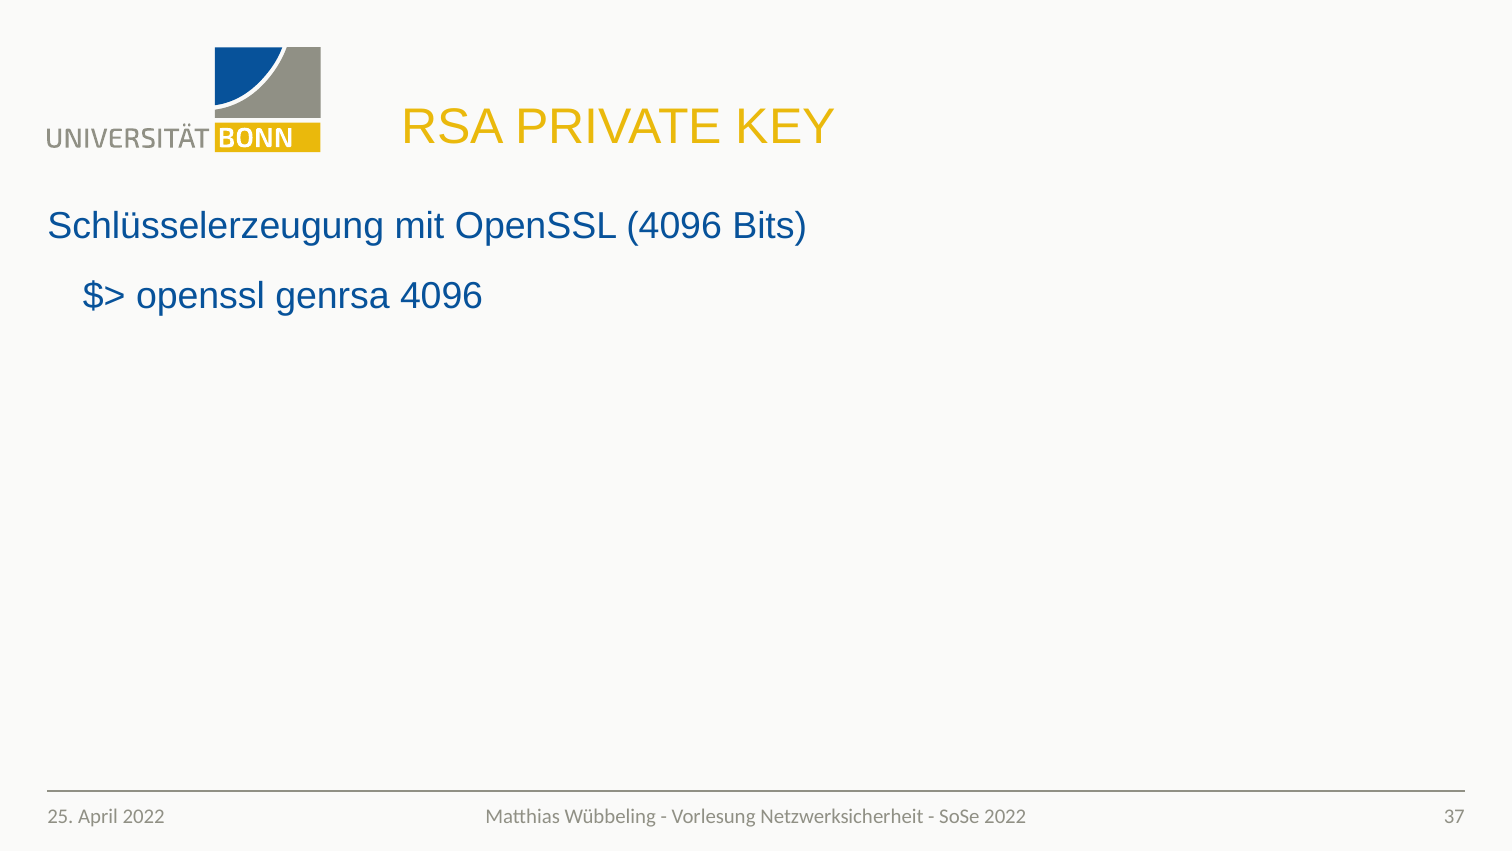

# RSA Private Key
Schlüsselerzeugung mit OpenSSL (4096 Bits)
	$> openssl genrsa 4096
25. April 2022
37
Matthias Wübbeling - Vorlesung Netzwerksicherheit - SoSe 2022